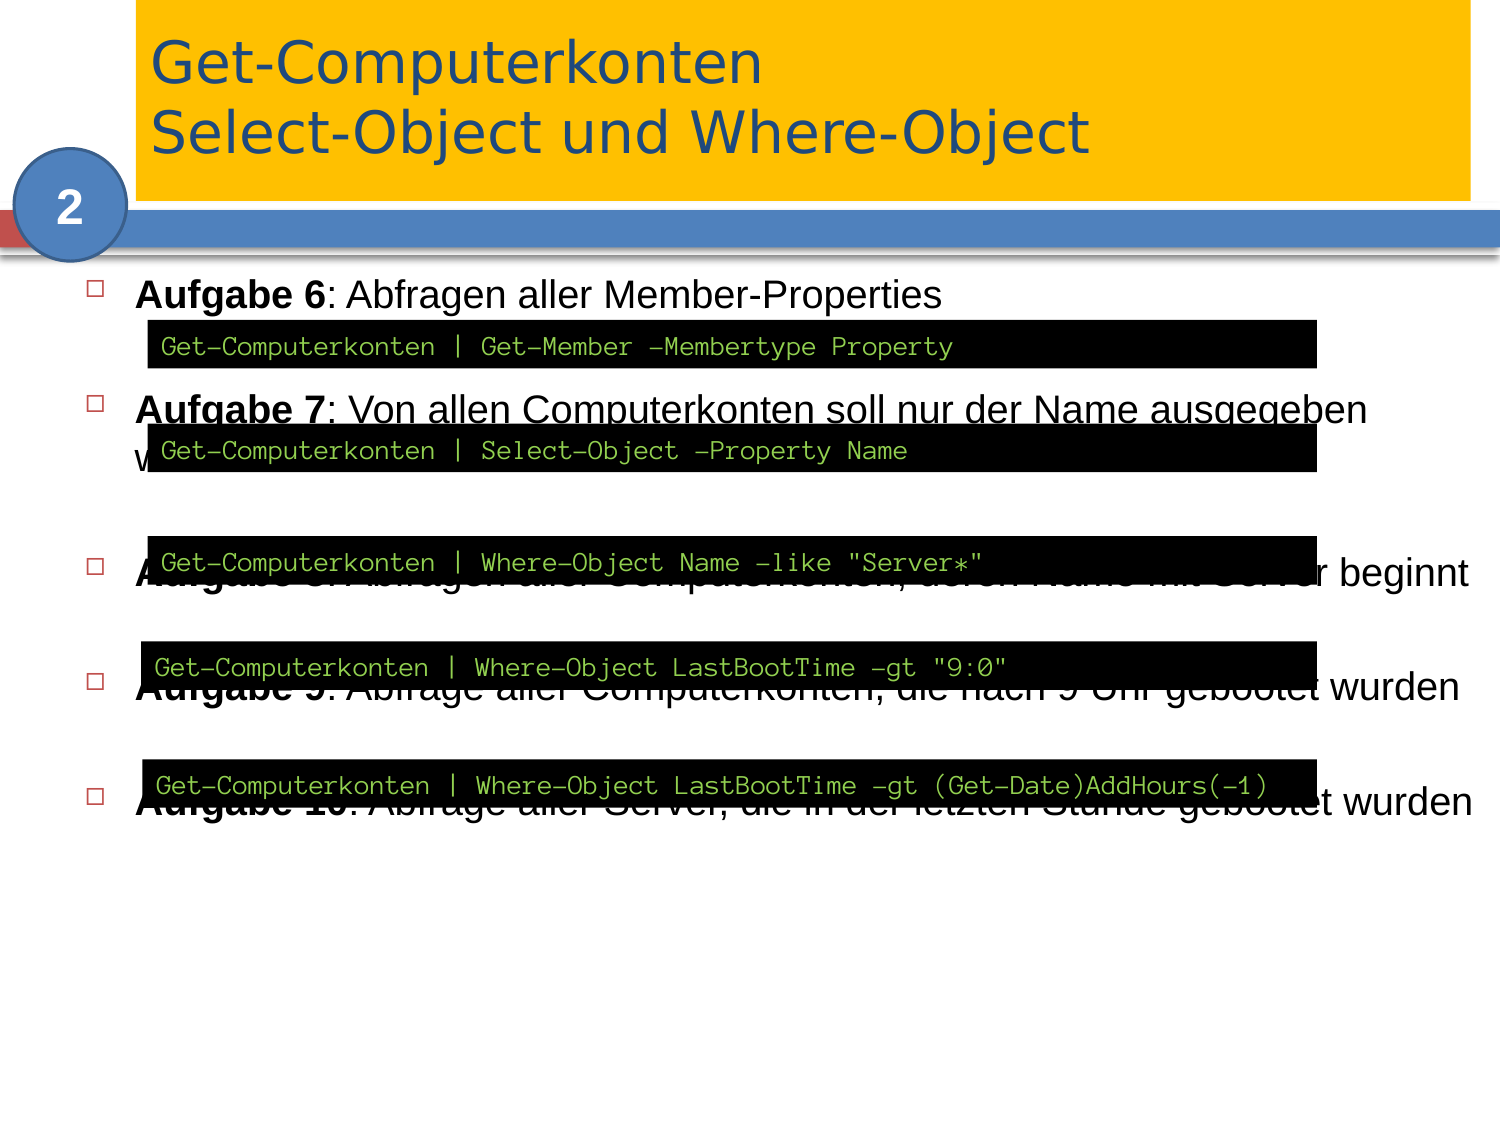

# Get-Computerkonten Select-Object und Where-Object
2
Aufgabe 6: Abfragen aller Member-Properties

Aufgabe 7: Von allen Computerkonten soll nur der Name ausgegeben werden

Aufgabe 8: Abfragen aller Computerkonten, deren Name mit Server beginnt

Aufgabe 9: Abfrage aller Computerkonten, die nach 9 Uhr gebootet wurden

Aufgabe 10: Abfrage aller Server, die in der letzten Stunde gebootet wurden

Get-Computerkonten | Get-Member –Membertype Property
Get-Computerkonten | Select-Object –Property Name
Get-Computerkonten | Where-Object Name –like "Server*"
Get-Computerkonten | Where-Object LastBootTime –gt "9:0"
Get-Computerkonten | Where-Object LastBootTime –gt (Get-Date)AddHours(-1)